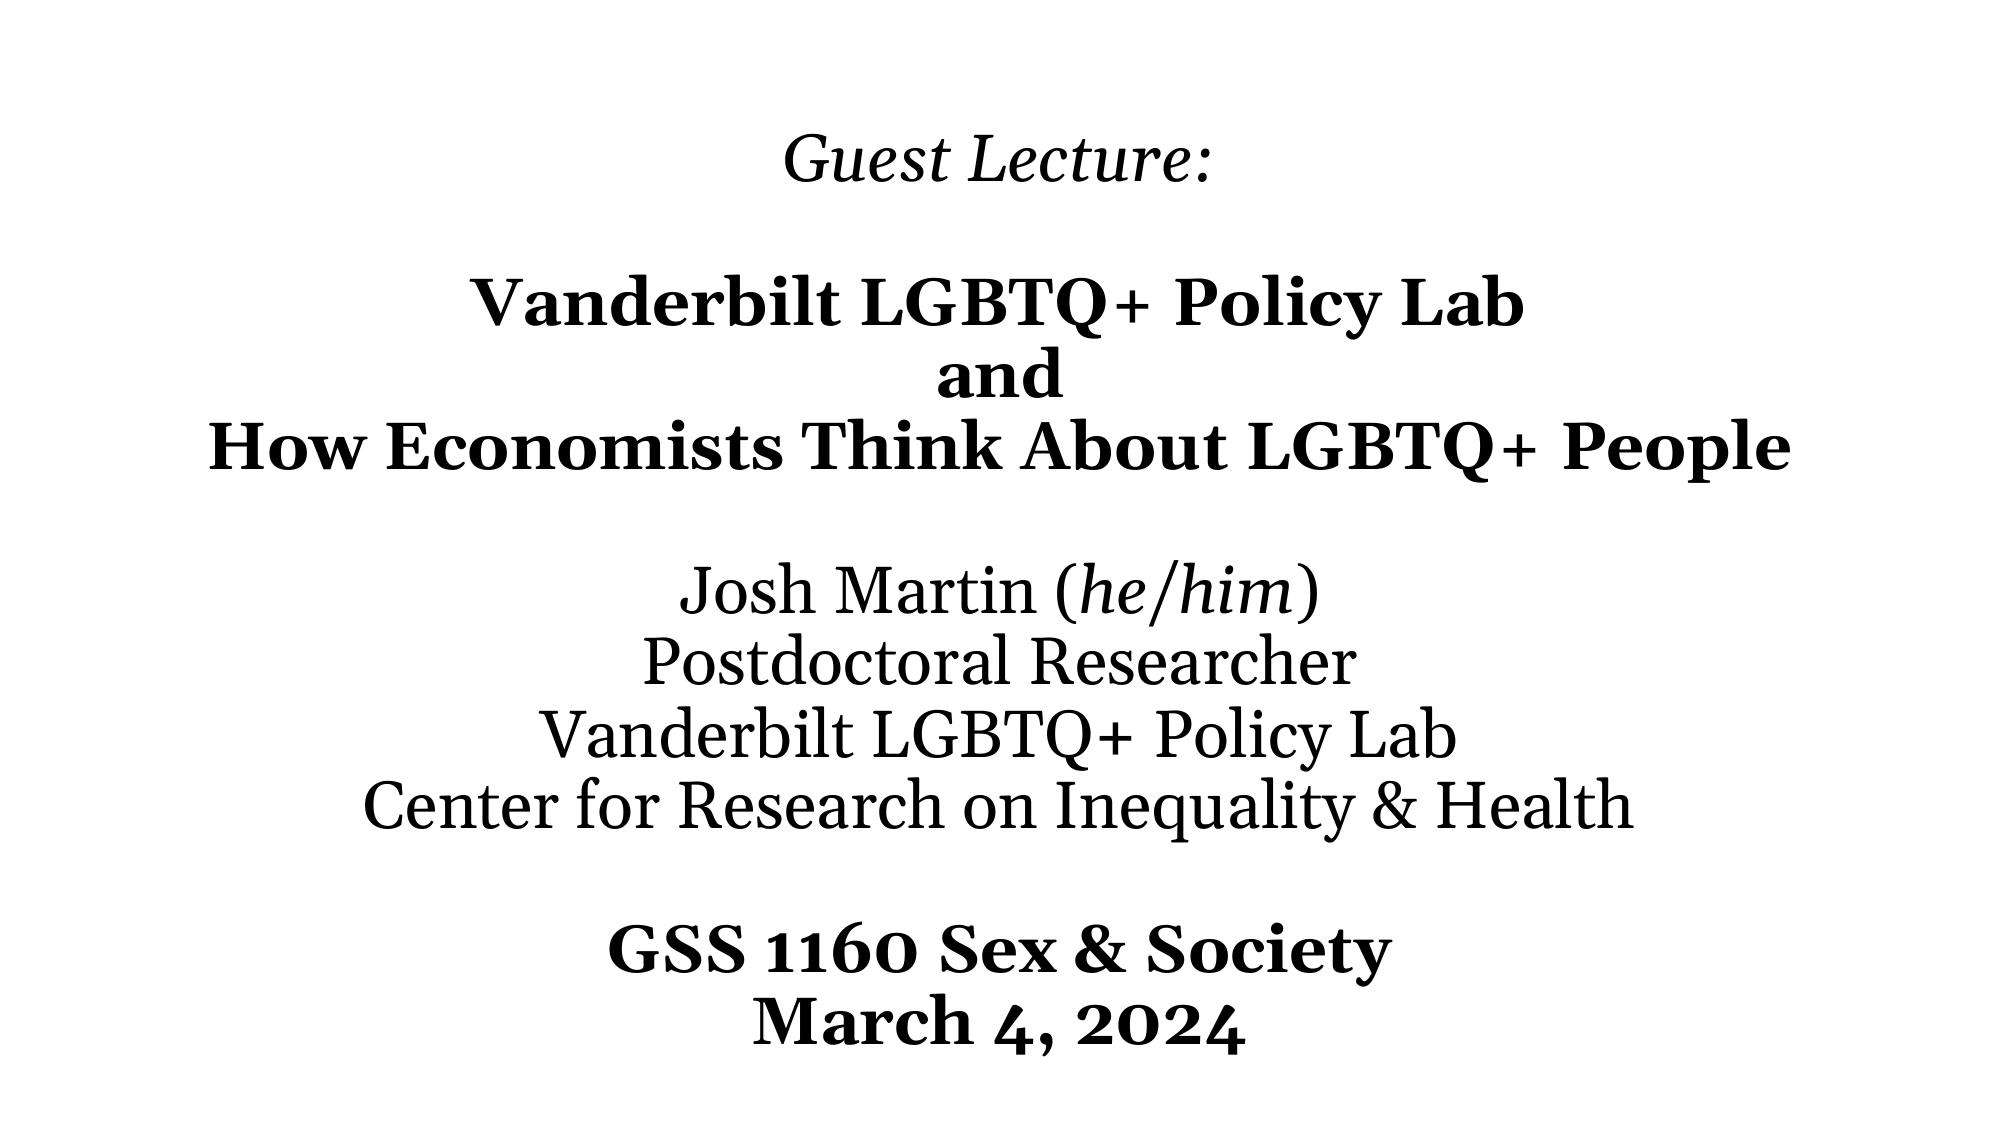

# Guest Lecture: Vanderbilt LGBTQ+ Policy Lab and How Economists Think About LGBTQ+ People Josh Martin (he/him) Postdoctoral Researcher Vanderbilt LGBTQ+ Policy Lab Center for Research on Inequality & Health GSS 1160 Sex & Society March 4, 2024